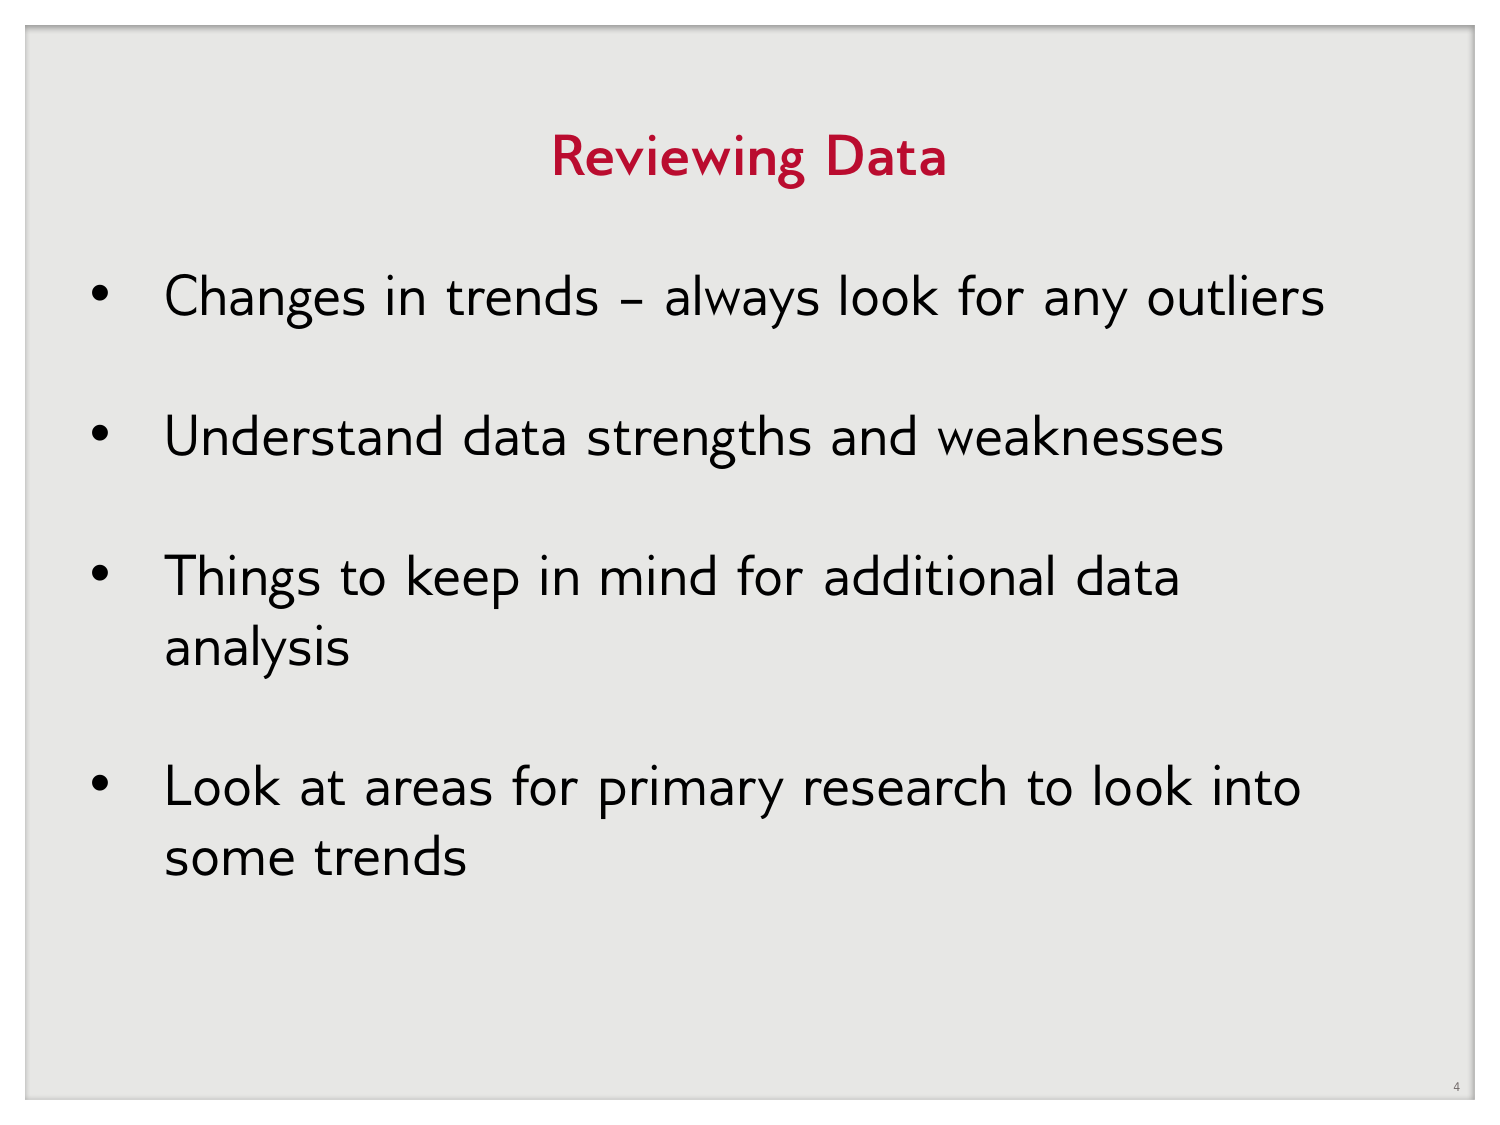

# Reviewing Data
Changes in trends – always look for any outliers

Understand data strengths and weaknesses

Things to keep in mind for additional data analysis

Look at areas for primary research to look into some trends

4